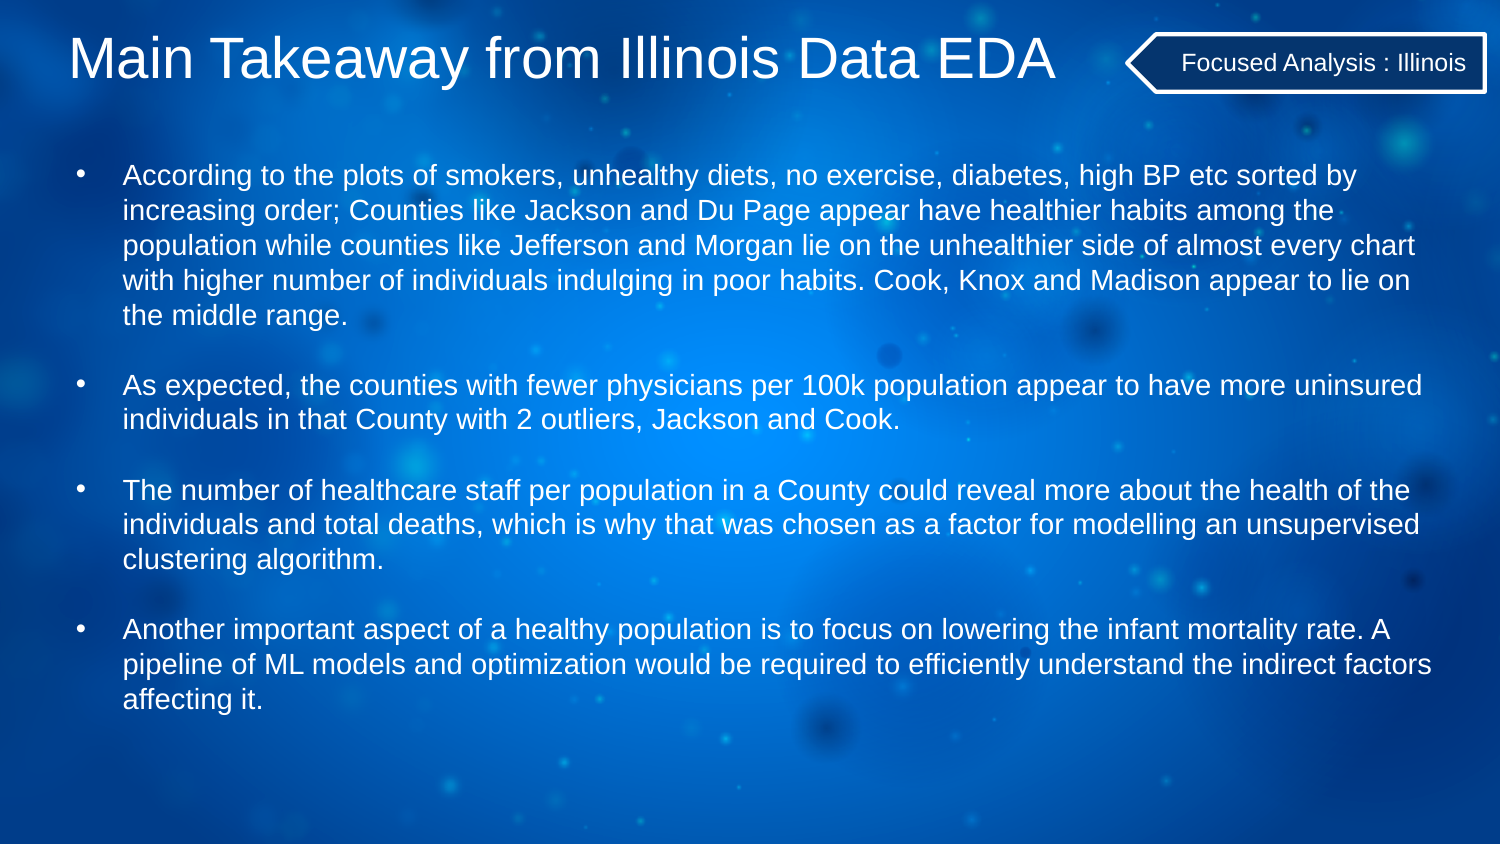

Main Takeaway from Illinois Data EDA

Focused Analysis : Illinois
According to the plots of smokers, unhealthy diets, no exercise, diabetes, high BP etc sorted by increasing order; Counties like Jackson and Du Page appear have healthier habits among the population while counties like Jefferson and Morgan lie on the unhealthier side of almost every chart with higher number of individuals indulging in poor habits. Cook, Knox and Madison appear to lie on the middle range.

As expected, the counties with fewer physicians per 100k population appear to have more uninsured individuals in that County with 2 outliers, Jackson and Cook.

The number of healthcare staff per population in a County could reveal more about the health of the individuals and total deaths, which is why that was chosen as a factor for modelling an unsupervised clustering algorithm.

Another important aspect of a healthy population is to focus on lowering the infant mortality rate. A pipeline of ML models and optimization would be required to efficiently understand the indirect factors affecting it.